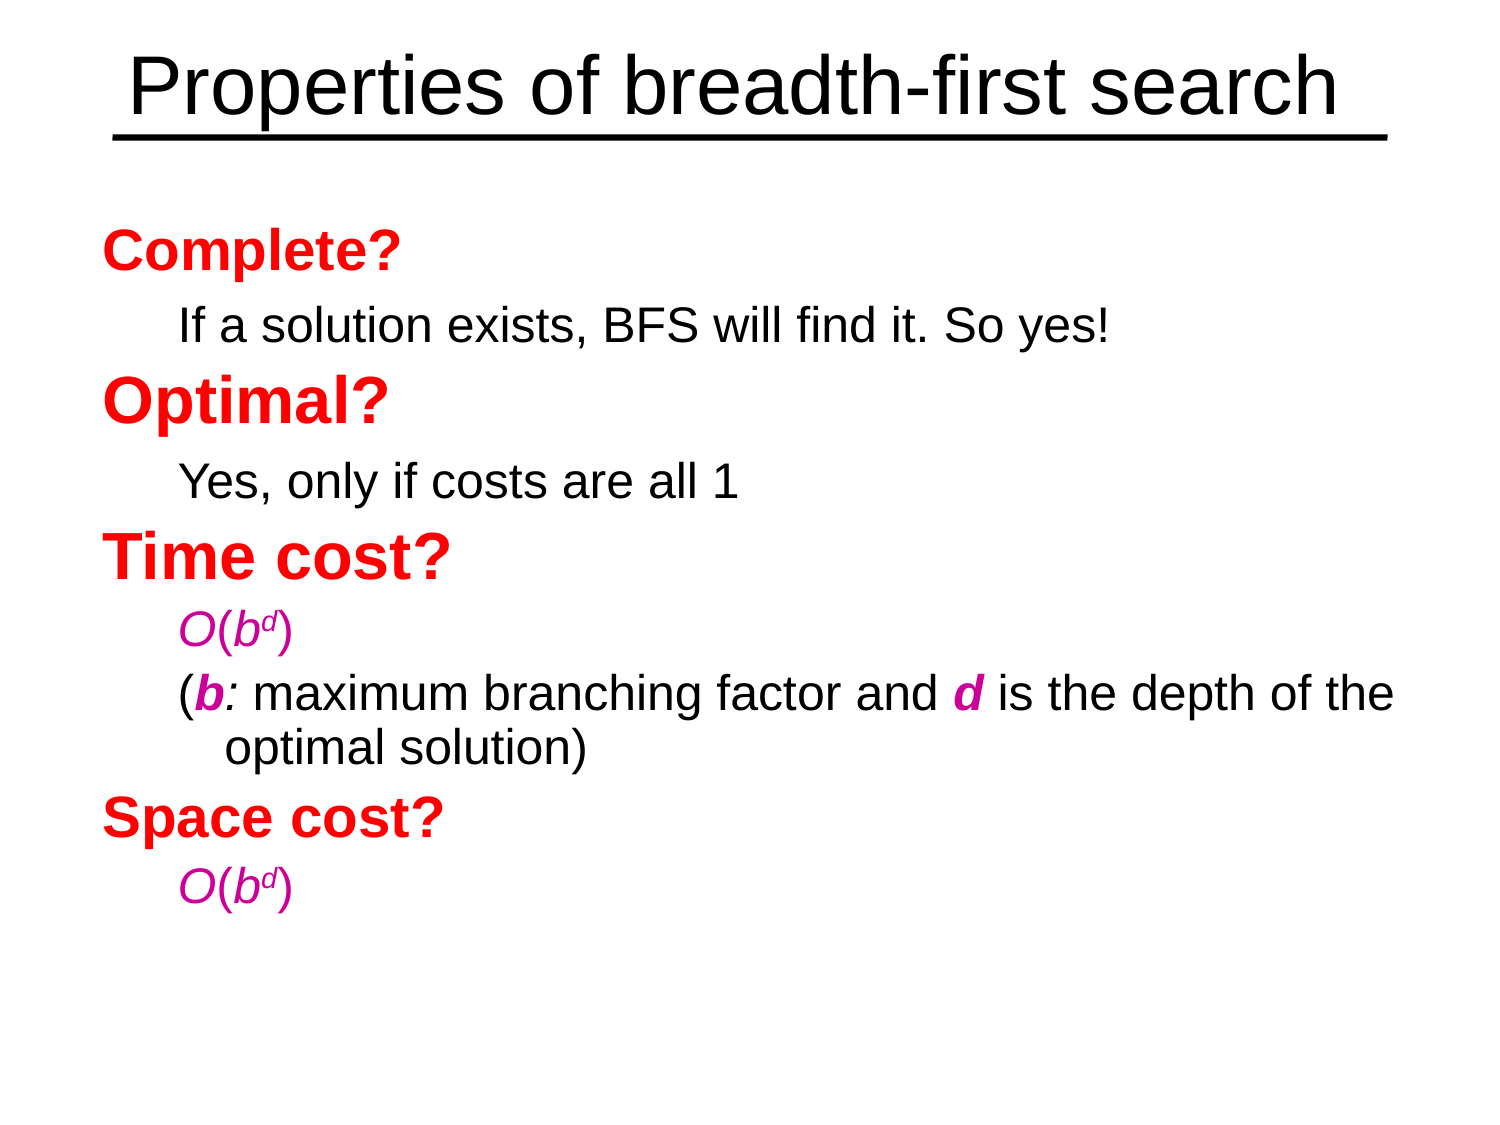

# Properties of breadth-first search
Complete?
If a solution exists, BFS will find it. So yes!
Optimal?
Yes, only if costs are all 1
Time cost?
O(bd)
(b: maximum branching factor and d is the depth of the optimal solution)
Space cost?
O(bd)